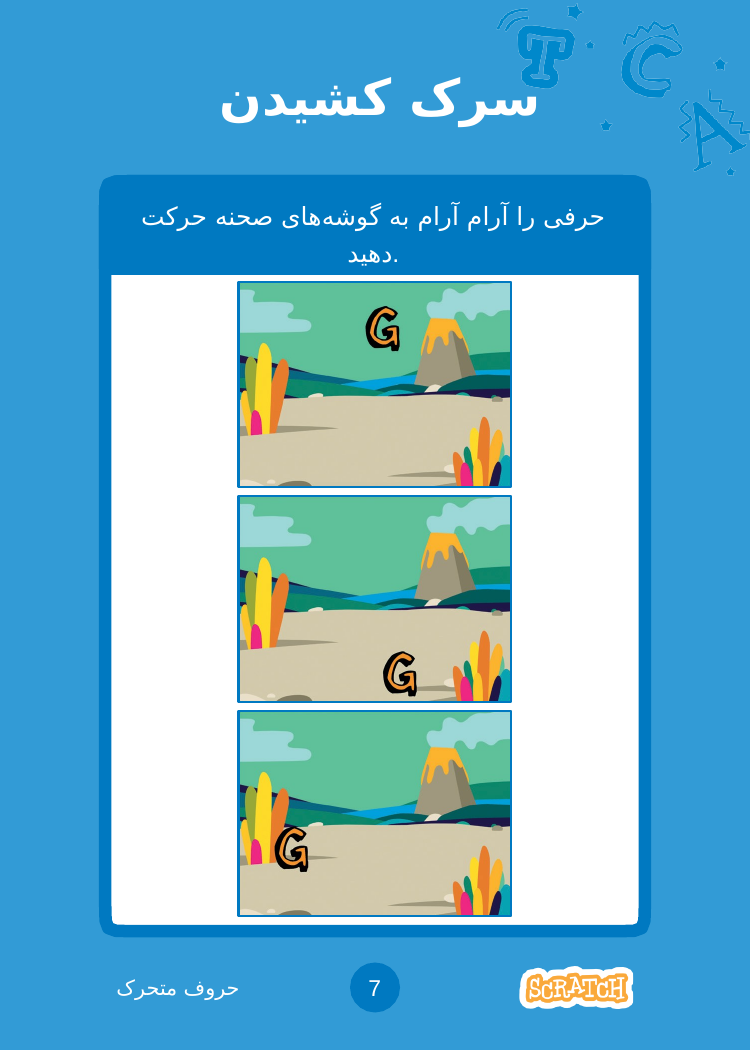

# سرک کشیدن

حرفی را آرام آرام به گوشه‌های صحنه حرکت دهید.

7

حروف متحرک